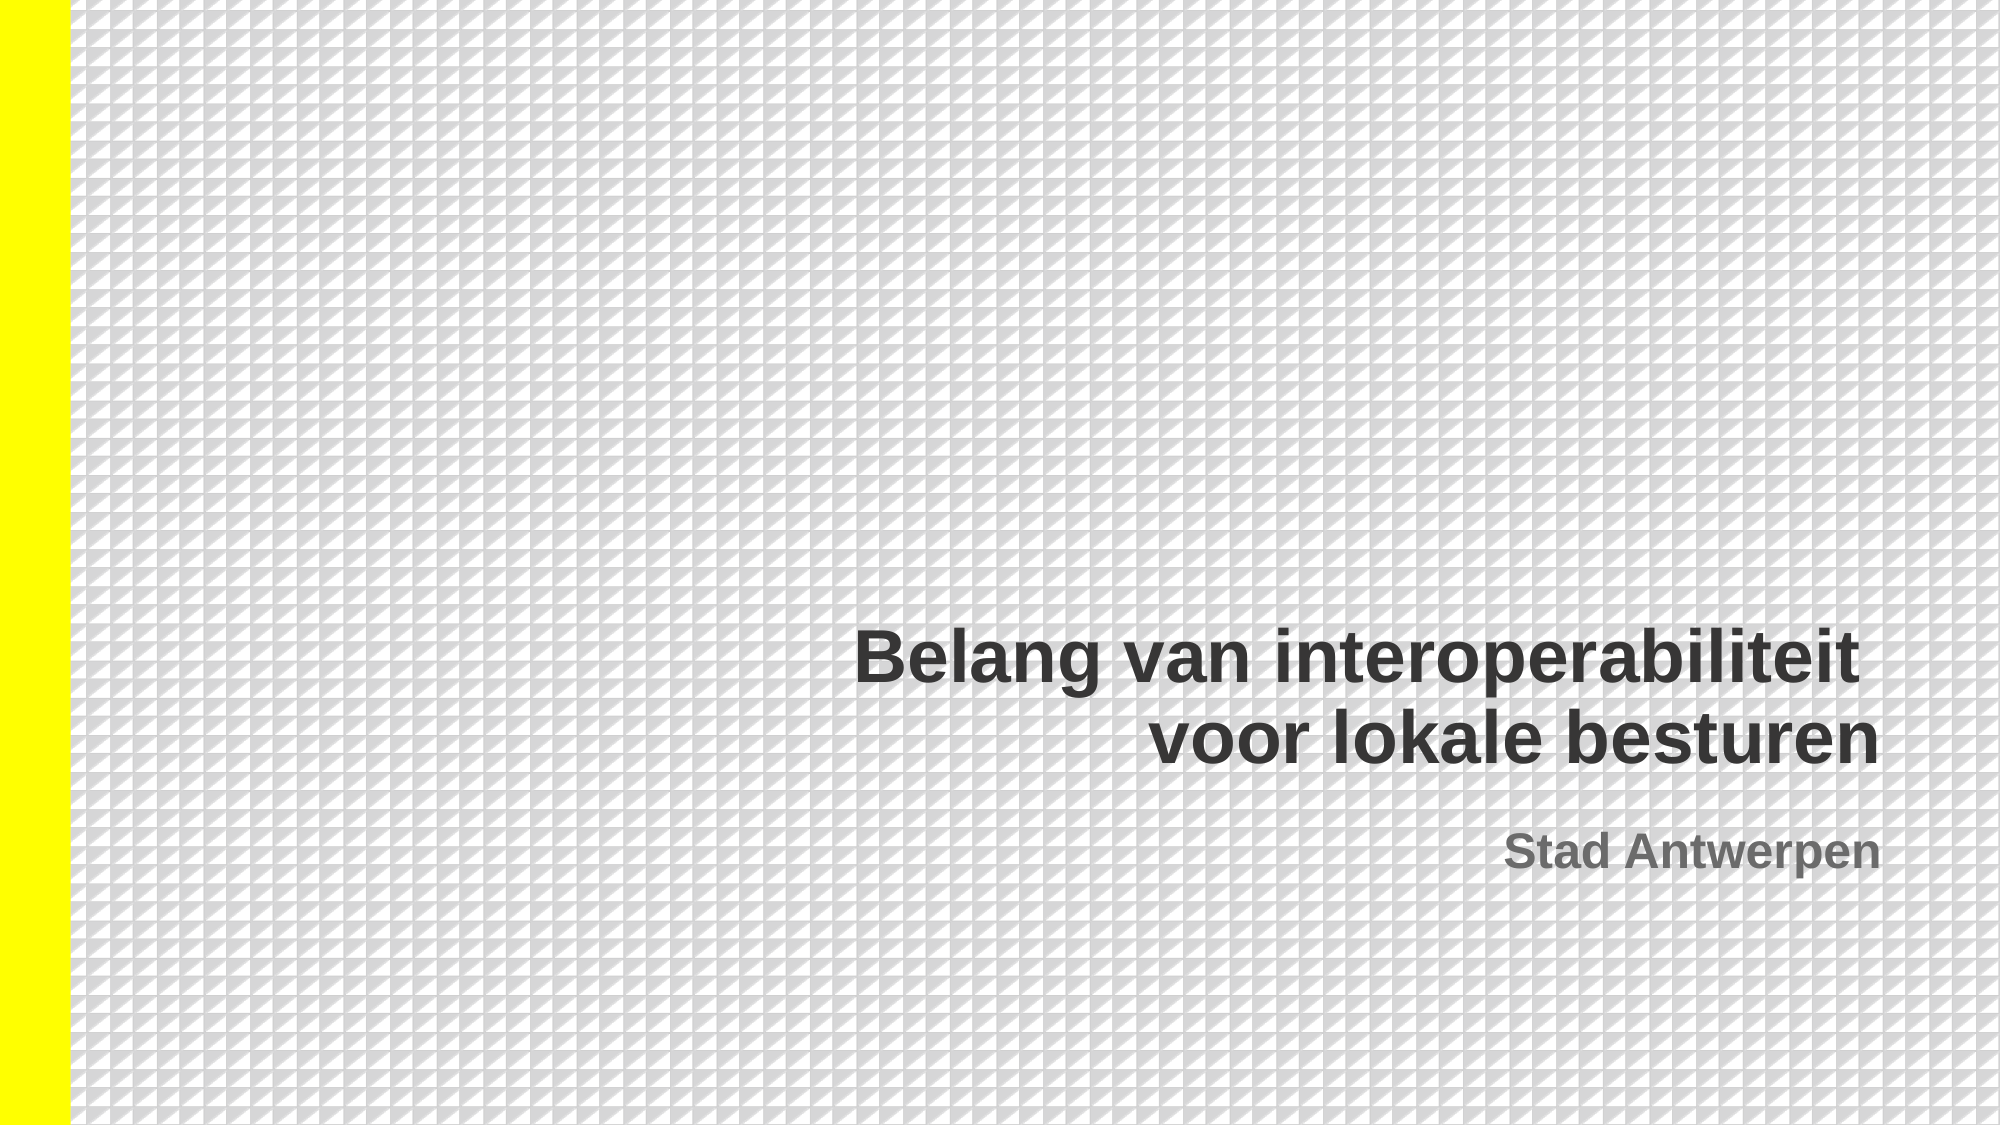

# Belang van interoperabiliteit voor lokale besturen
Stad Antwerpen